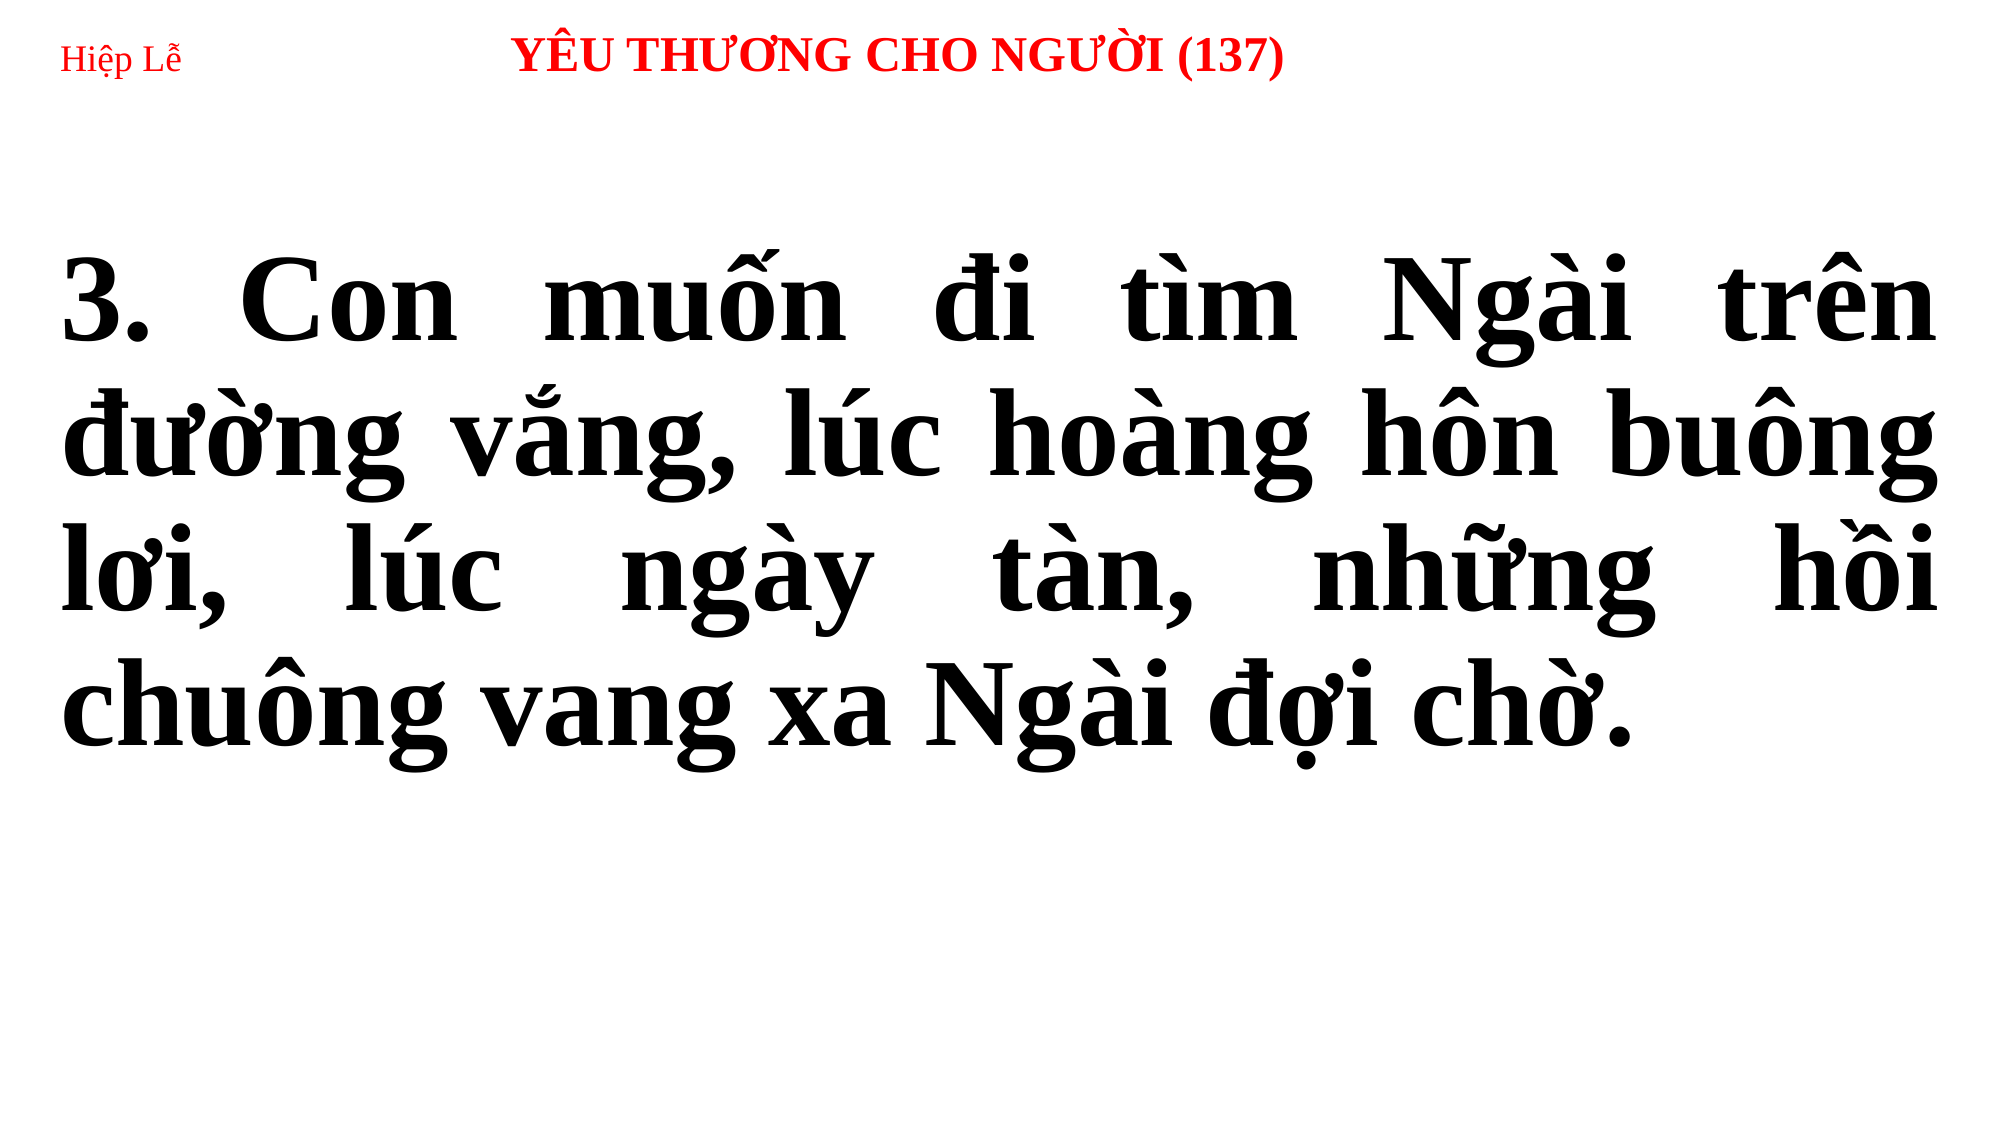

# Hiệp Lễ                    	YÊU THƯƠNG CHO NGƯỜI (137)
3. Con muốn đi tìm Ngài trên đường vắng, lúc hoàng hôn buông lơi, lúc ngày tàn, những hồi chuông vang xa Ngài đợi chờ.